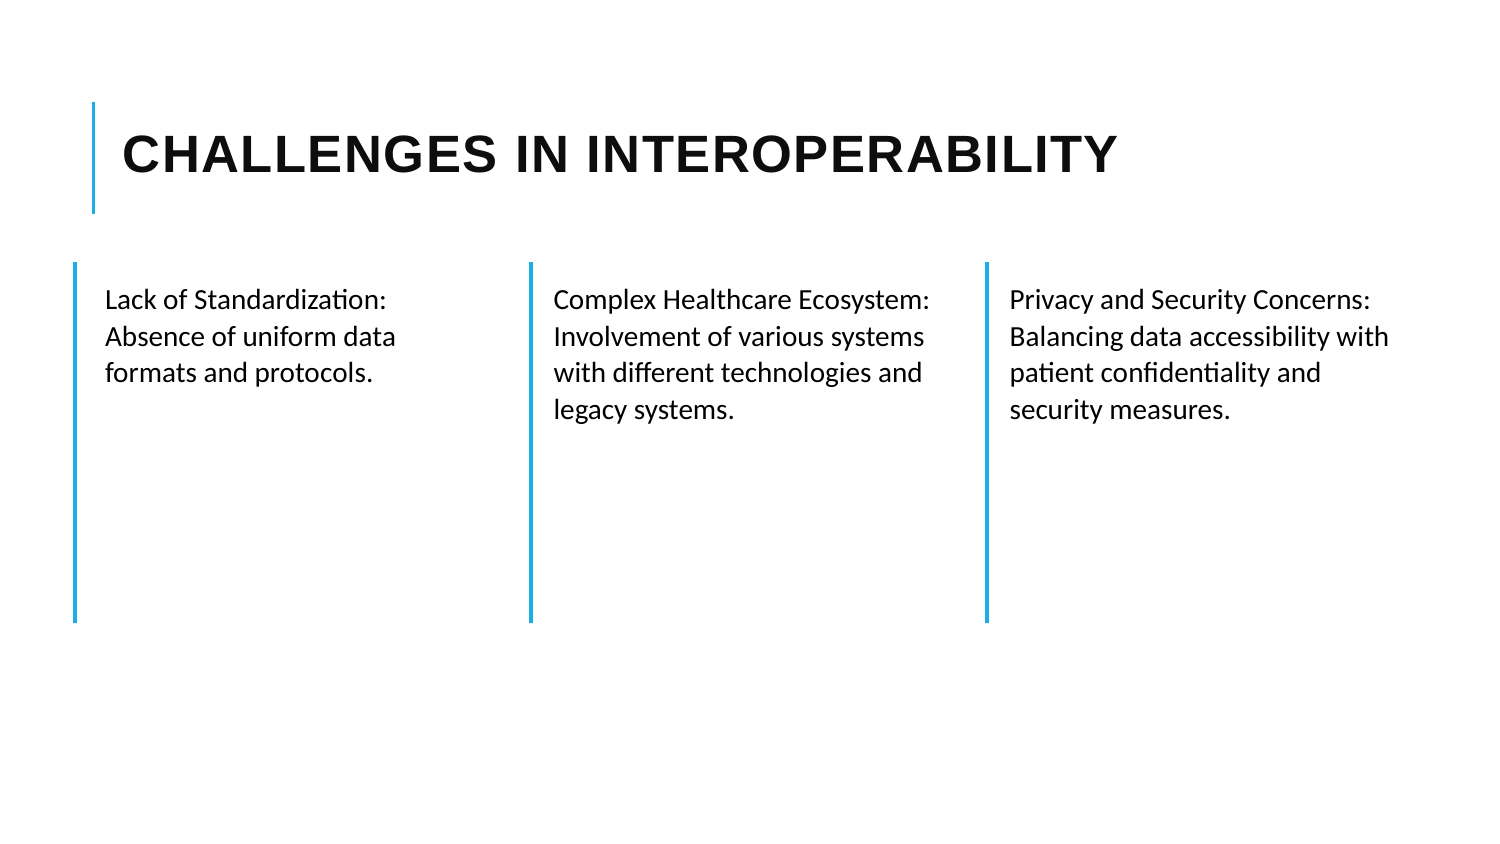

# Challenges in Interoperability
Lack of Standardization: Absence of uniform data formats and protocols.
Complex Healthcare Ecosystem: Involvement of various systems with different technologies and legacy systems.
Privacy and Security Concerns: Balancing data accessibility with patient confidentiality and security measures.